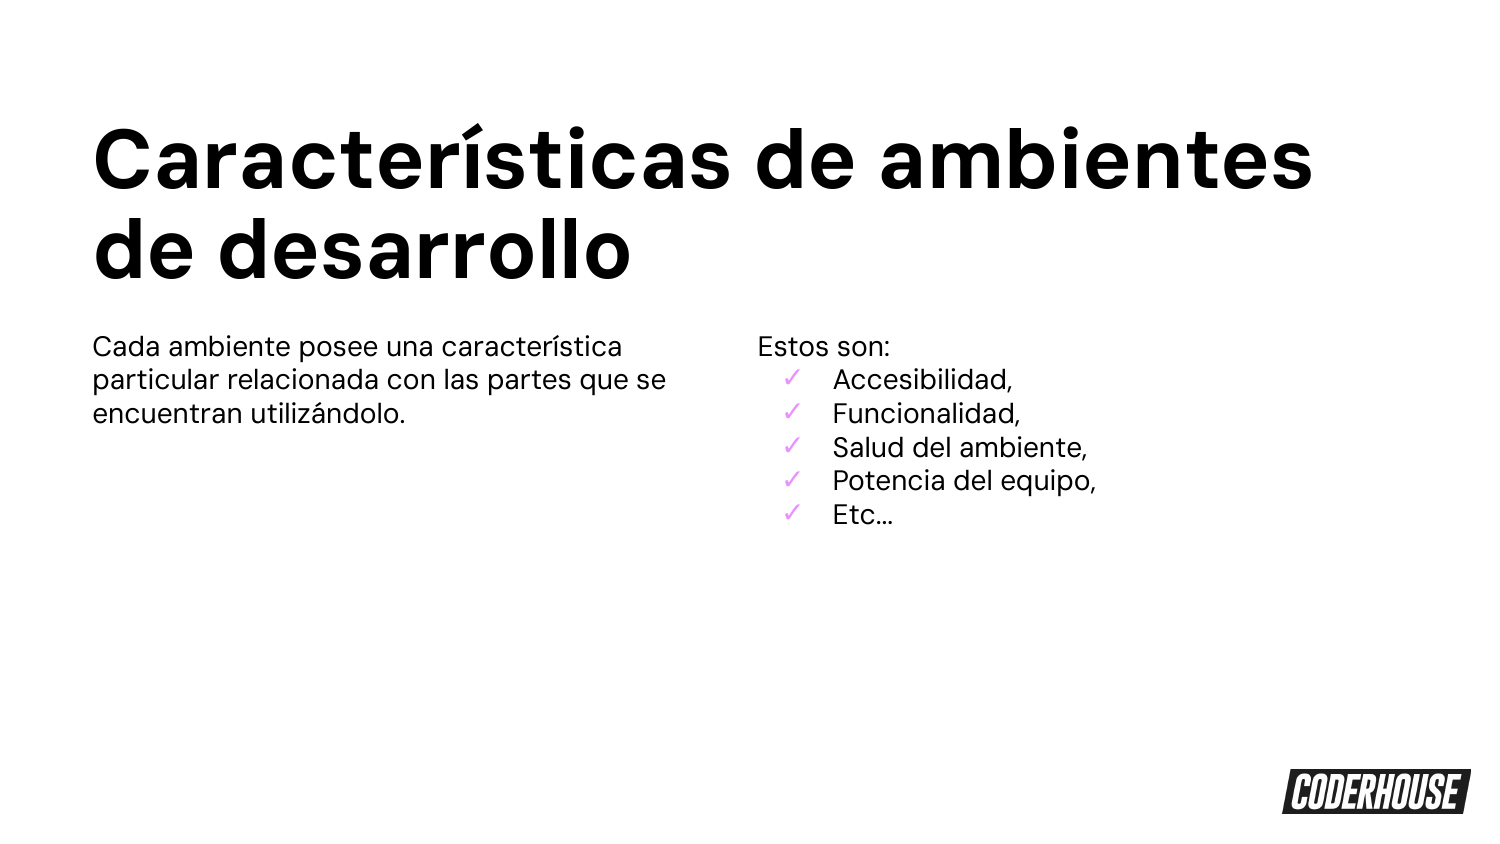

Características de ambientes de desarrollo
Cada ambiente posee una característica particular relacionada con las partes que se encuentran utilizándolo.

Estos son:
Accesibilidad,
Funcionalidad,
Salud del ambiente,
Potencia del equipo,
Etc...